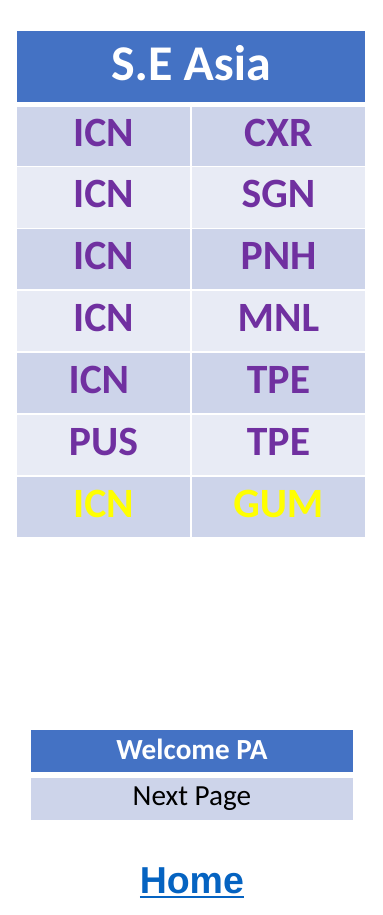

| S.E Asia |  |
| --- | --- |
| ICN | CXR |
| ICN | SGN |
| ICN | PNH |
| ICN | MNL |
| ICN | TPE |
| PUS | TPE |
| ICN | GUM |
| Welcome PA |
| --- |
| Next Page |
Home